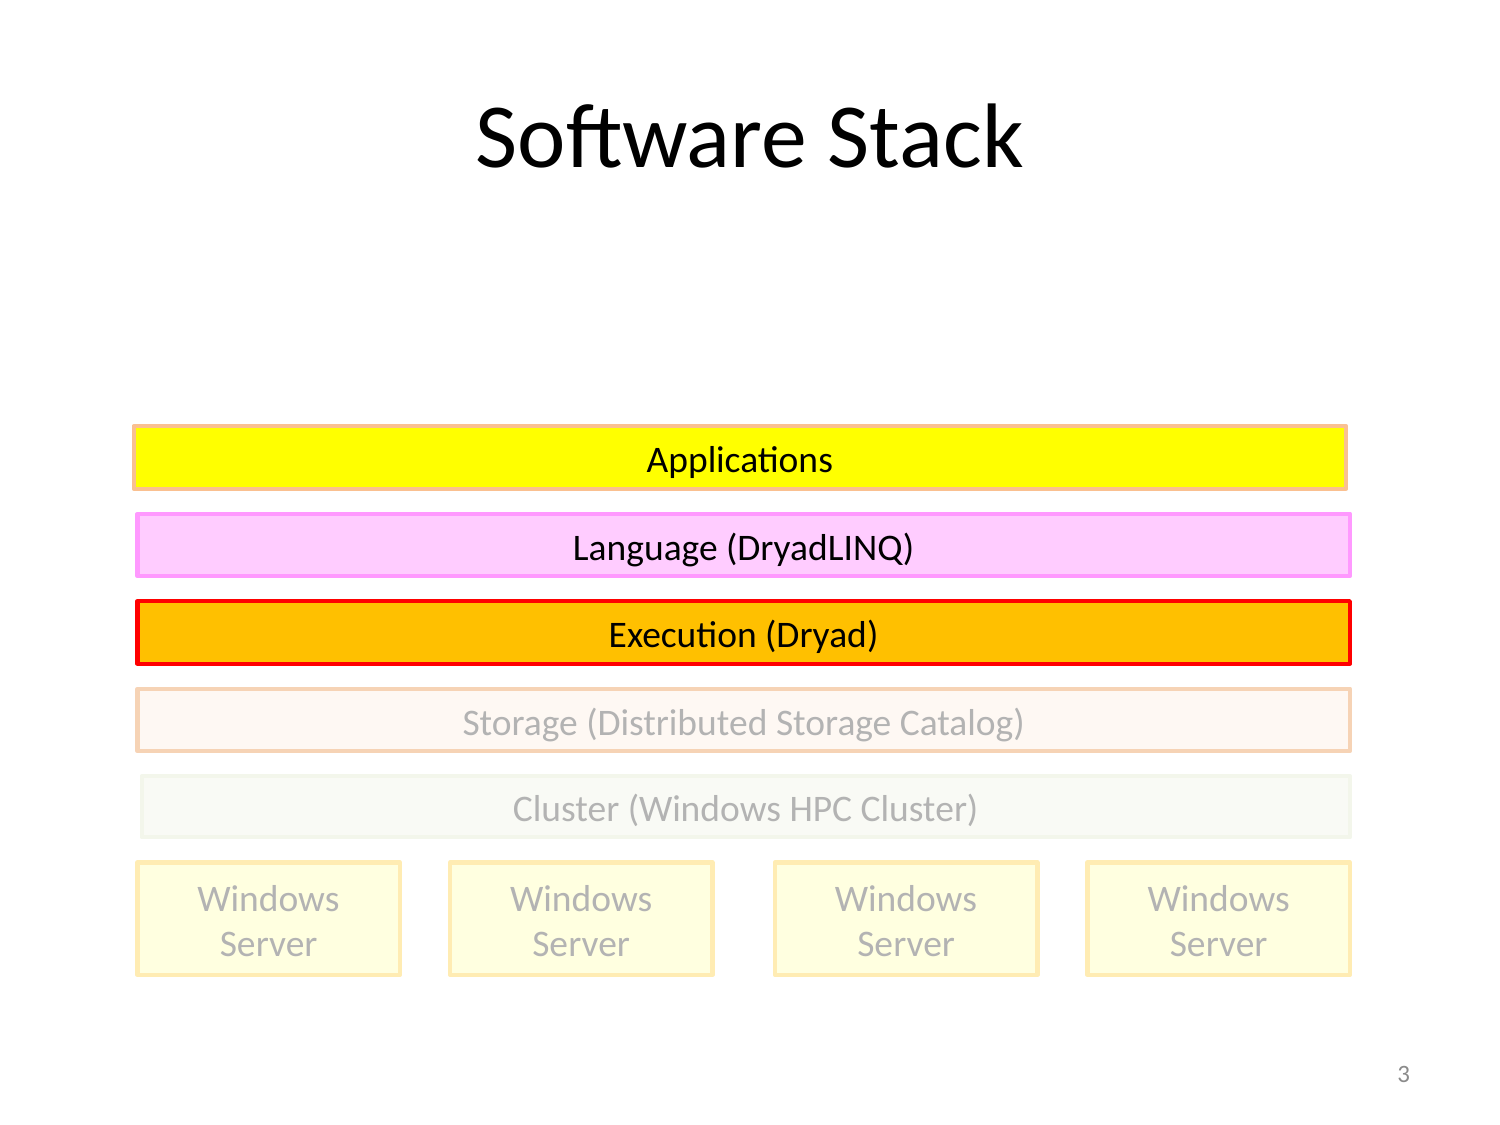

# Software Stack
Applications
Language (DryadLINQ)
Execution (Dryad)

Storage (Distributed Storage Catalog)
Cluster (Windows HPC Cluster)
Windows Server
Windows Server
Windows Server
Windows Server
3